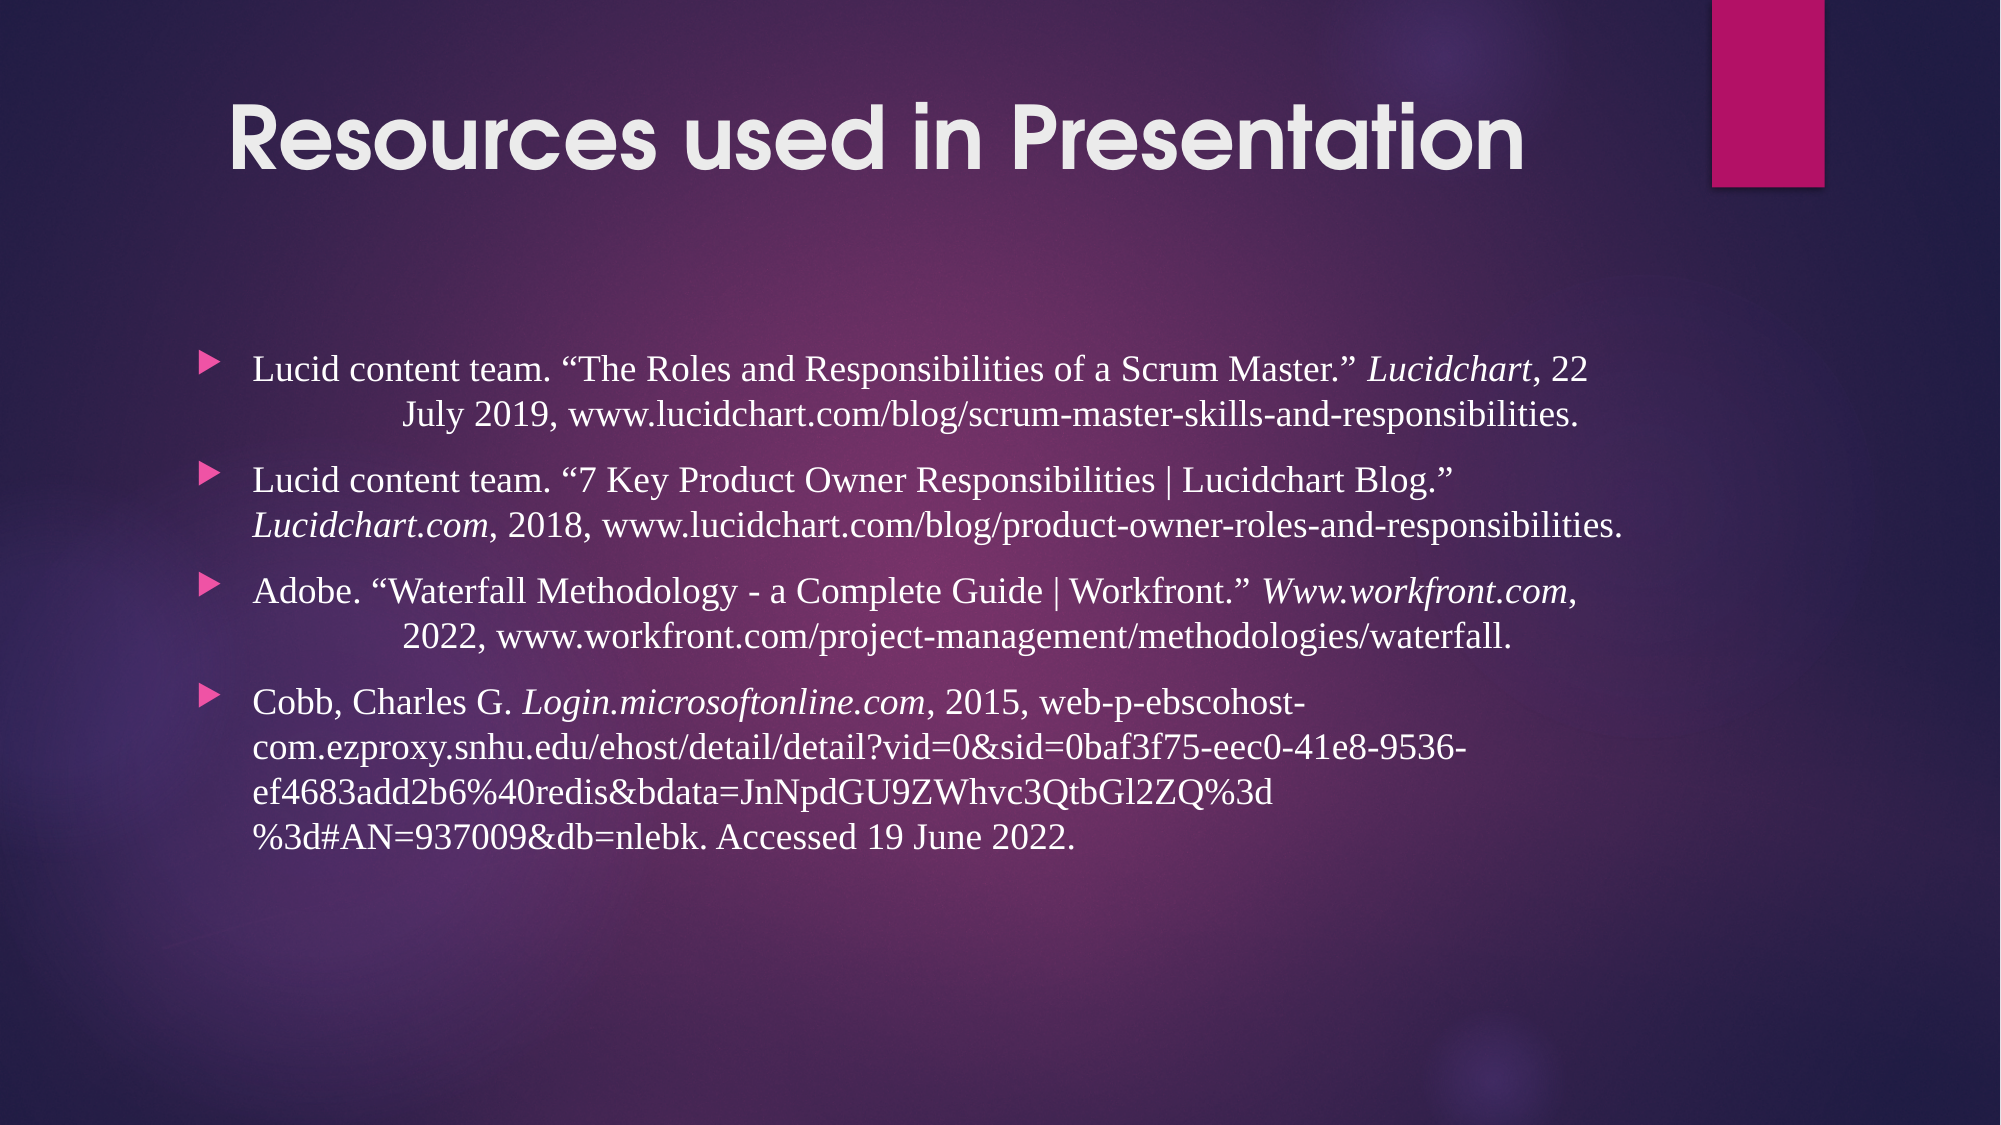

# Resources used in Presentation
Lucid content team. “The Roles and Responsibilities of a Scrum Master.” Lucidchart, 22 		July 2019, www.lucidchart.com/blog/scrum-master-skills-and-responsibilities.
Lucid content team. “7 Key Product Owner Responsibilities | Lucidchart Blog.” 	Lucidchart.com, 2018, www.lucidchart.com/blog/product-owner-roles-and-responsibilities.
Adobe. “Waterfall Methodology - a Complete Guide | Workfront.” Www.workfront.com, 		2022, www.workfront.com/project-management/methodologies/waterfall.
Cobb, Charles G. Login.microsoftonline.com, 2015, web-p-ebscohost-		com.ezproxy.snhu.edu/ehost/detail/detail?vid=0&sid=0baf3f75-eec0-41e8-9536-ef4683add2b6%40redis&bdata=JnNpdGU9ZWhvc3QtbGl2ZQ%3d%3d#AN=937009&db=nlebk. Accessed 19 June 2022.